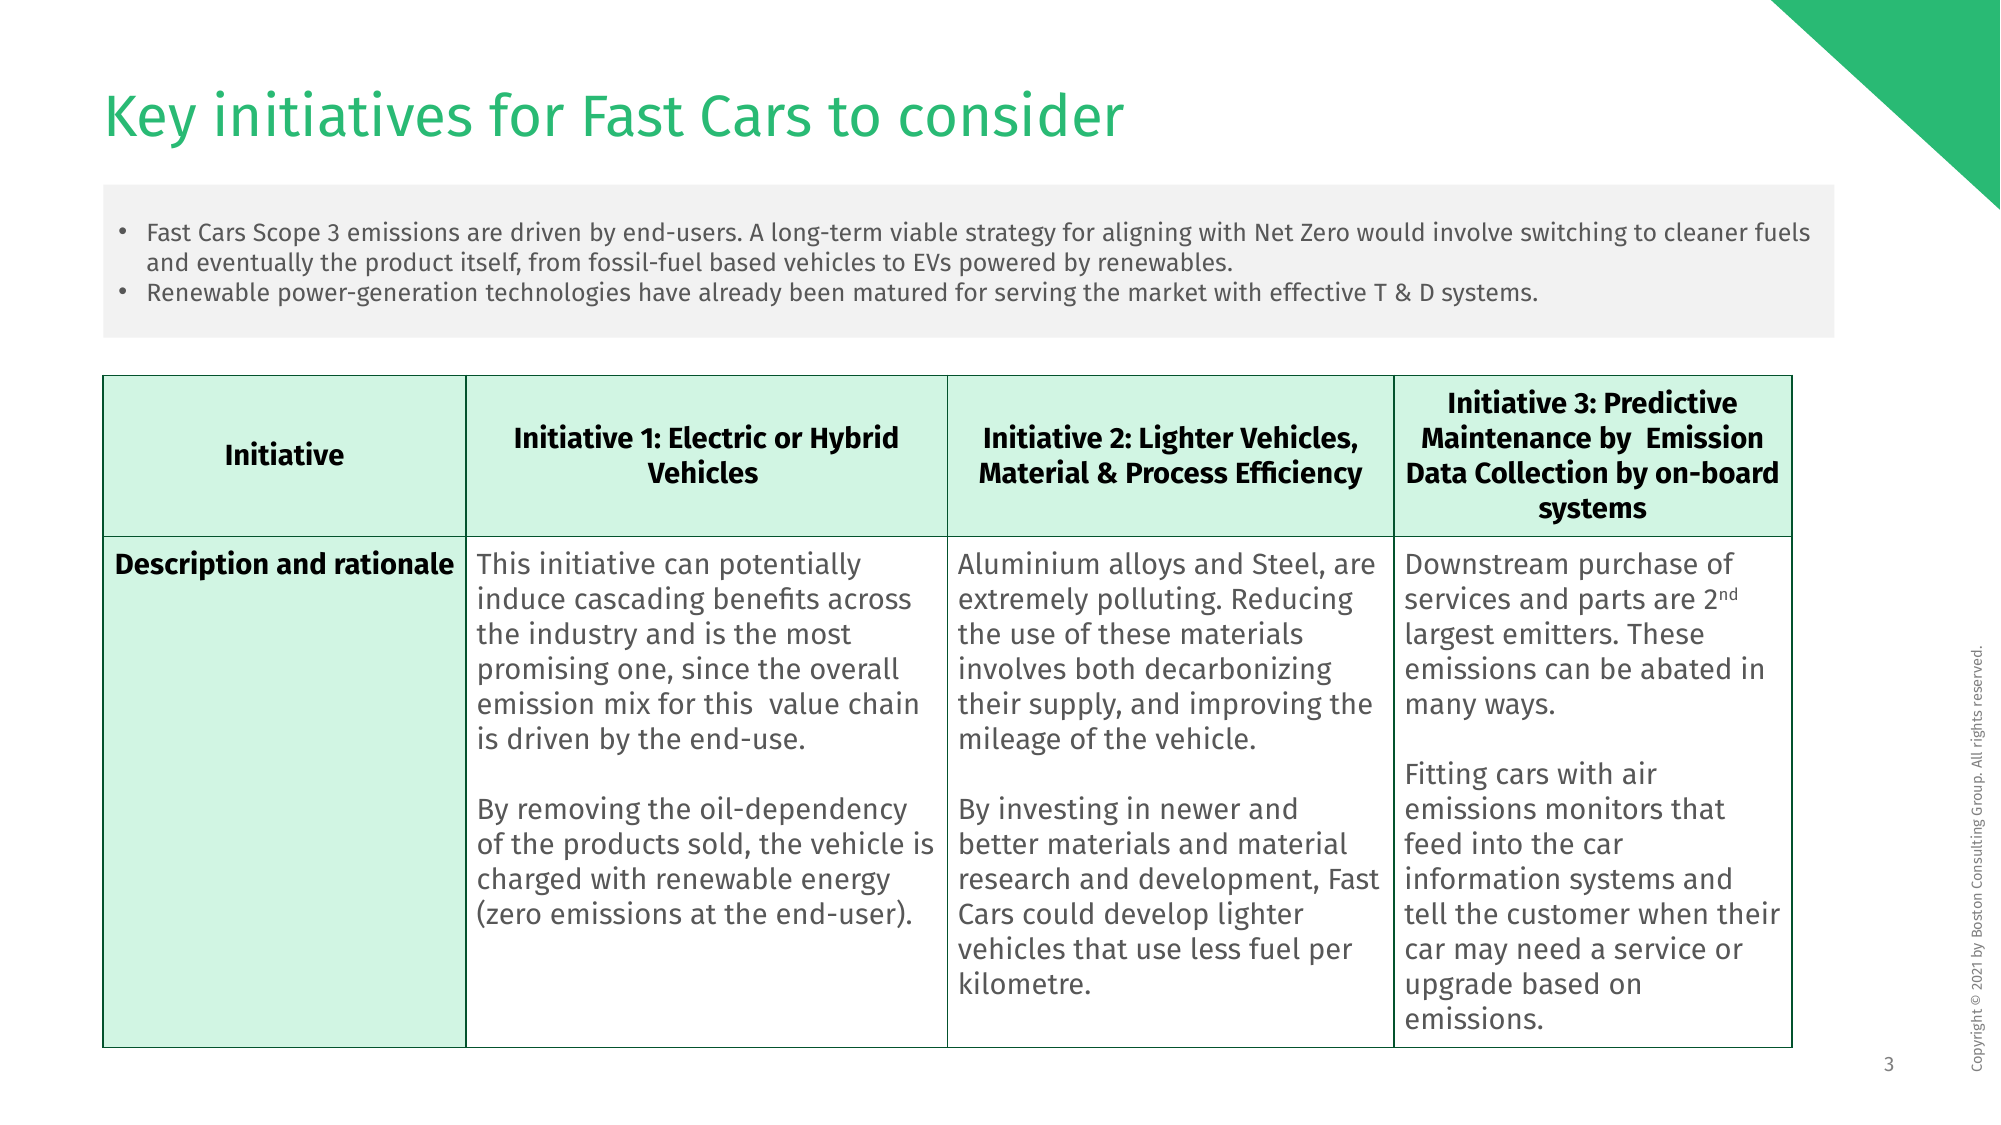

# Key initiatives for Fast Cars to consider
Fast Cars Scope 3 emissions are driven by end-users. A long-term viable strategy for aligning with Net Zero would involve switching to cleaner fuels and eventually the product itself, from fossil-fuel based vehicles to EVs powered by renewables.
Renewable power-generation technologies have already been matured for serving the market with effective T & D systems.

| Initiative | Initiative 1: Electric or Hybrid Vehicles | Initiative 2: Lighter Vehicles, Material & Process Efficiency | Initiative 3: Predictive Maintenance by Emission Data Collection by on-board systems |
| --- | --- | --- | --- |
| Description and rationale | This initiative can potentially induce cascading benefits across the industry and is the most promising one, since the overall emission mix for this value chain is driven by the end-use. By removing the oil-dependency of the products sold, the vehicle is charged with renewable energy (zero emissions at the end-user). | Aluminium alloys and Steel, are extremely polluting. Reducing the use of these materials involves both decarbonizing their supply, and improving the mileage of the vehicle. By investing in newer and better materials and material research and development, Fast Cars could develop lighter vehicles that use less fuel per kilometre. | Downstream purchase of services and parts are 2nd largest emitters. These emissions can be abated in many ways. Fitting cars with air emissions monitors that feed into the car information systems and tell the customer when their car may need a service or upgrade based on emissions. |